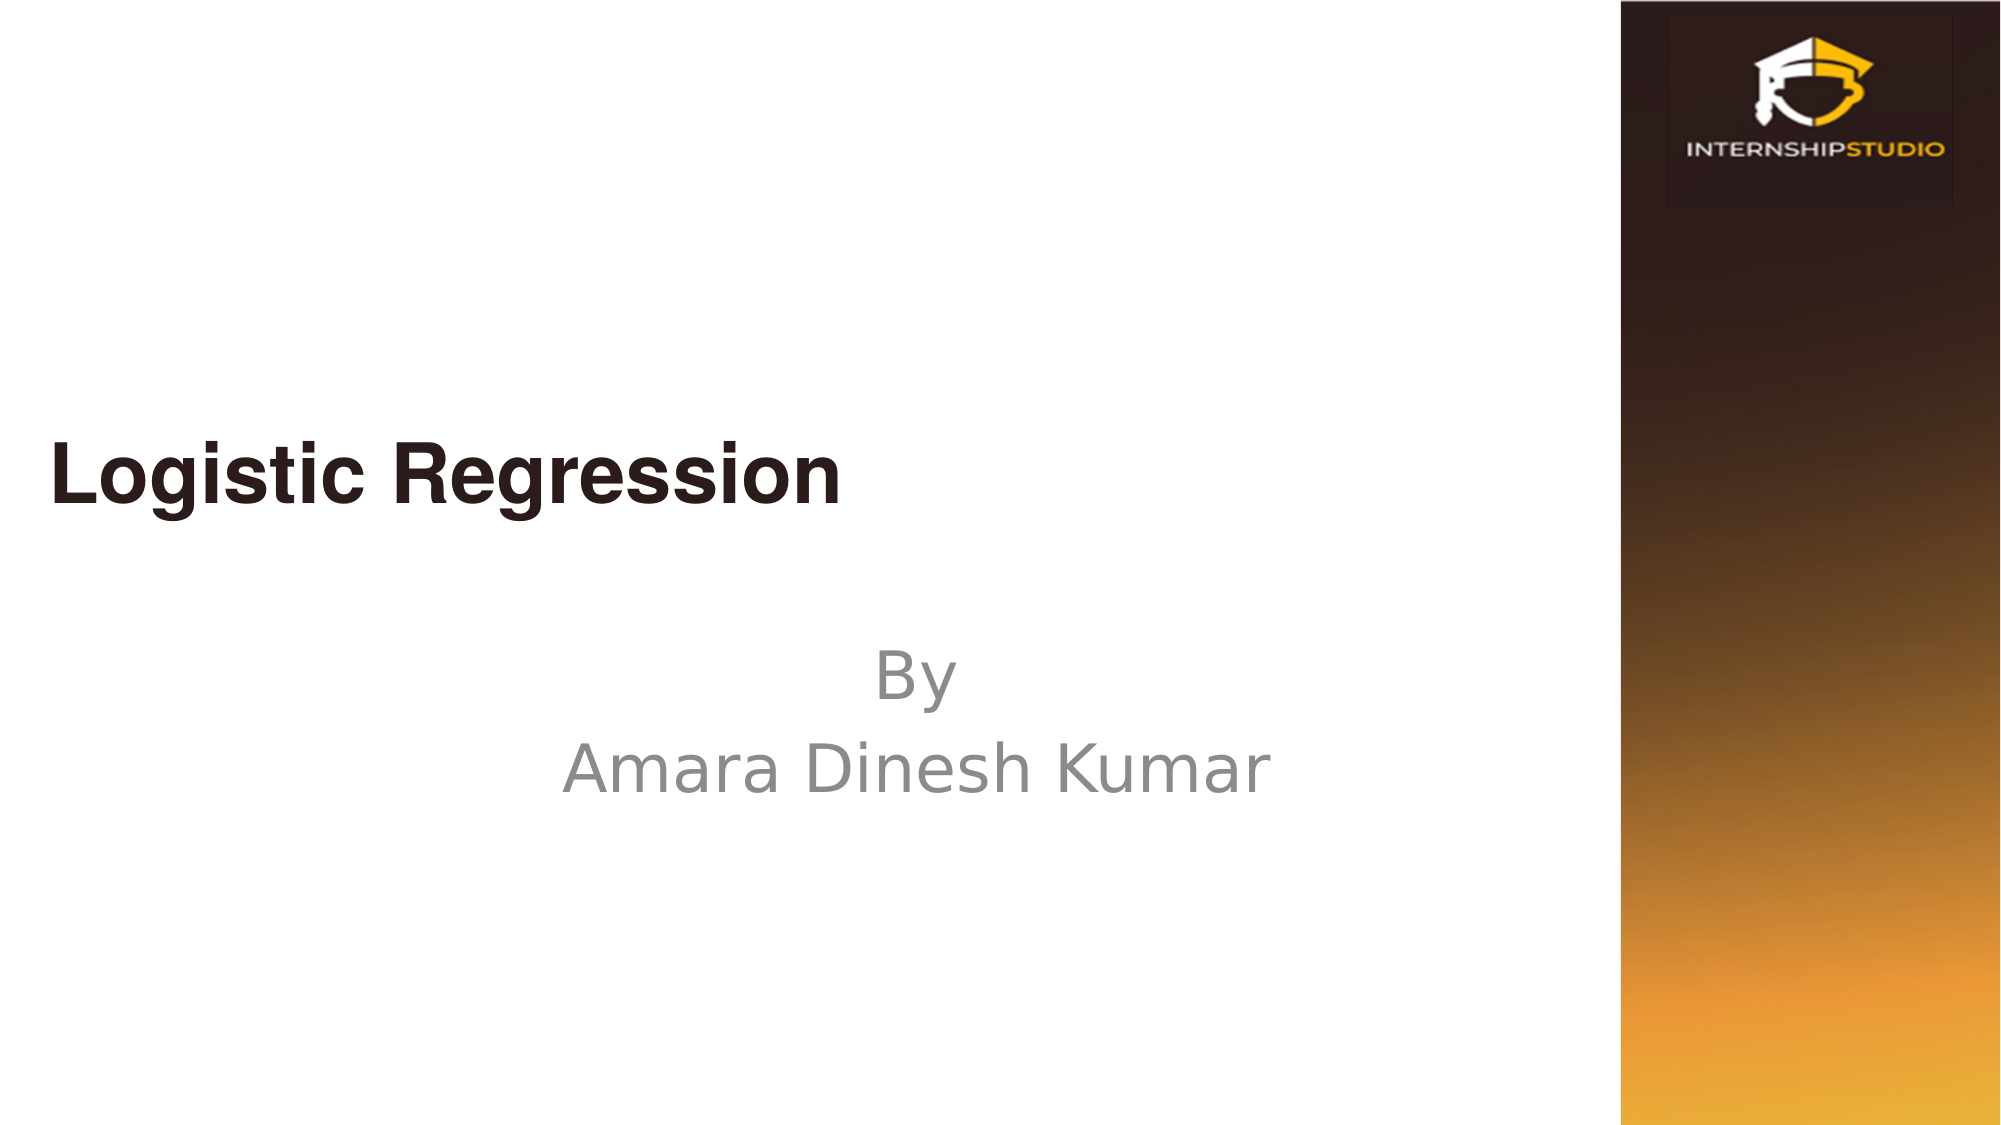

# Logistic Regression
By
Amara Dinesh Kumar